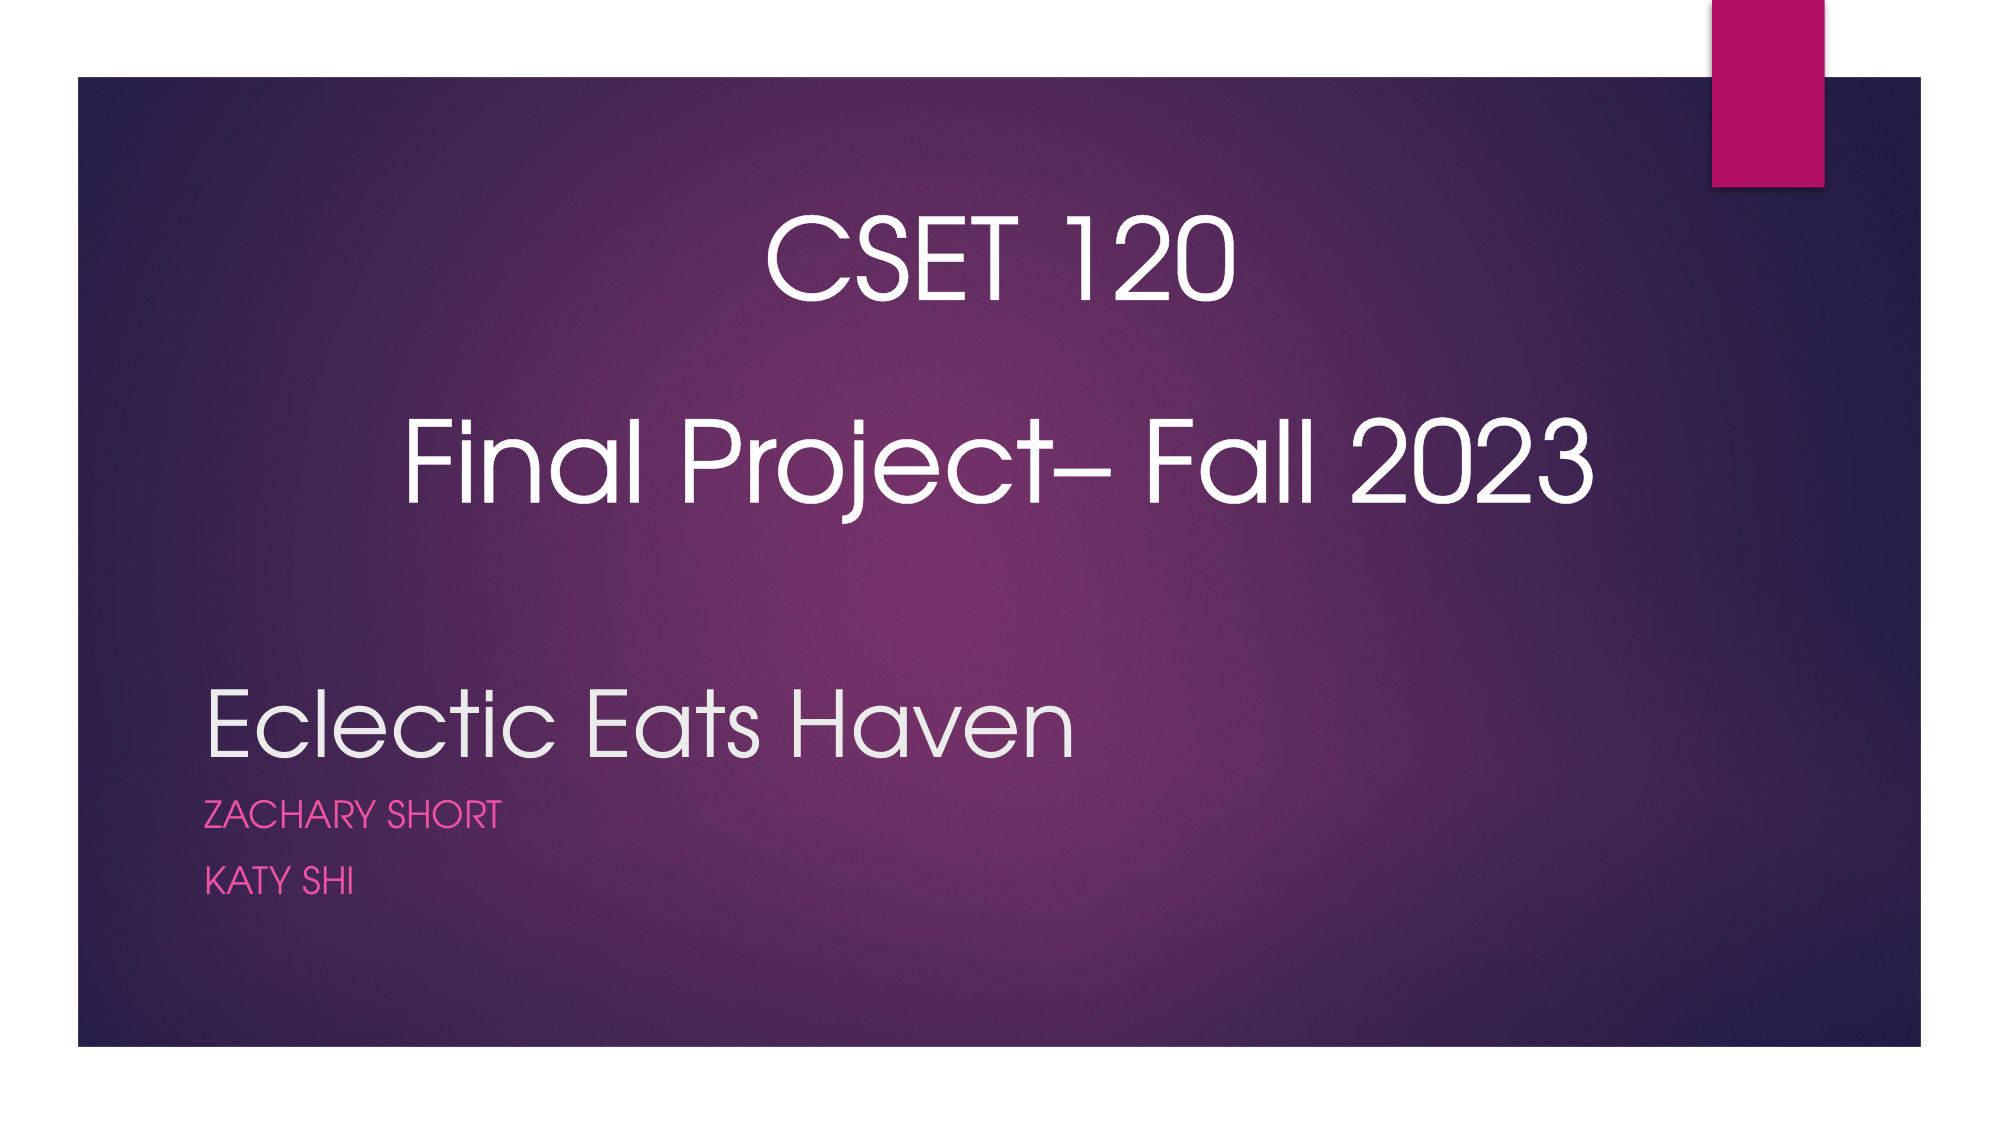

CSET 120
Final Project– Fall 2023
# Eclectic Eats Haven
Zachary short
Katy shi